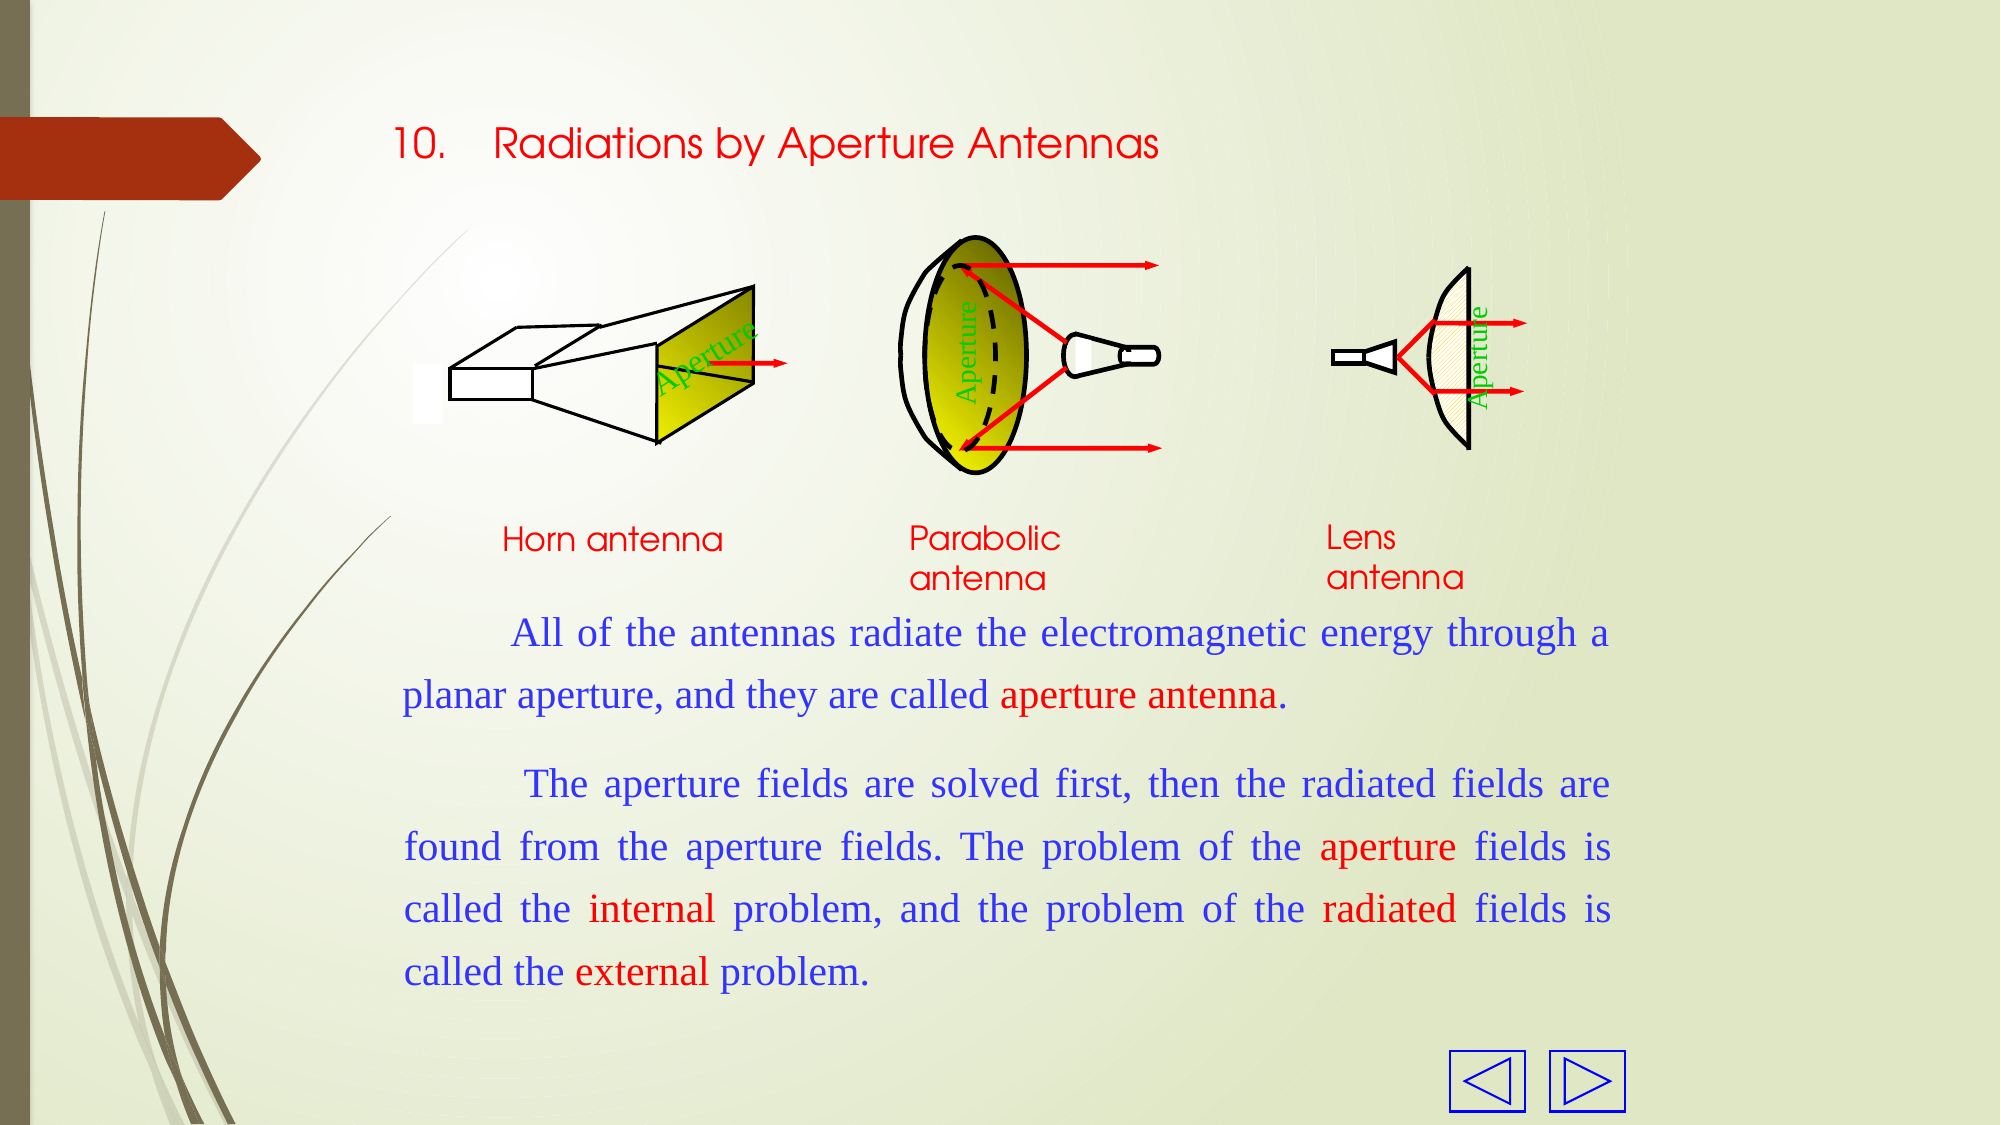

10.    Radiations by Aperture Antennas

Aperture

Parabolic antenna

Aperture

Lens antenna

Aperture

Horn antenna

        All of the antennas radiate the electromagnetic energy through a planar aperture, and they are called aperture antenna.
    The aperture fields are solved first, then the radiated fields are found from the aperture fields. The problem of the aperture fields is called the internal problem, and the problem of the radiated fields is called the external problem.